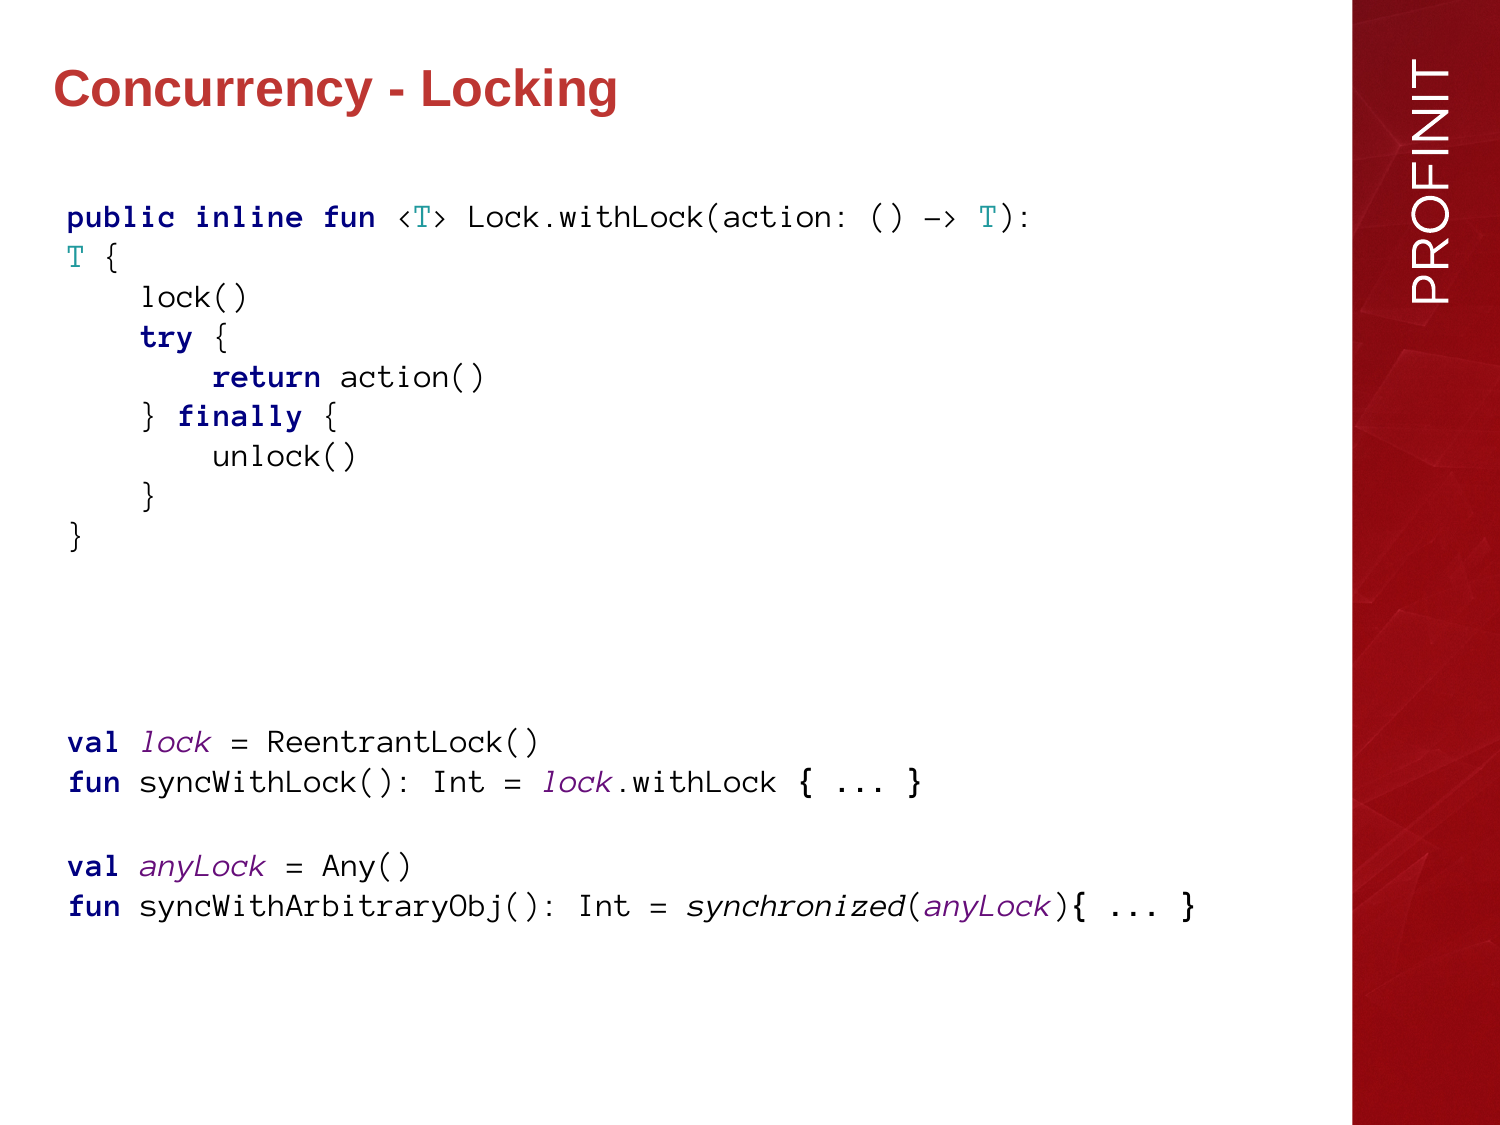

Concurrency - Locking
public inline fun <T> Lock.withLock(action: () -> T): T {
    lock()
    try {
        return action()
    } finally {
        unlock()
    }
}
val lock = ReentrantLock()
fun syncWithLock(): Int = lock.withLock { ... }
val anyLock = Any()
fun syncWithArbitraryObj(): Int = synchronized(anyLock){ ... }